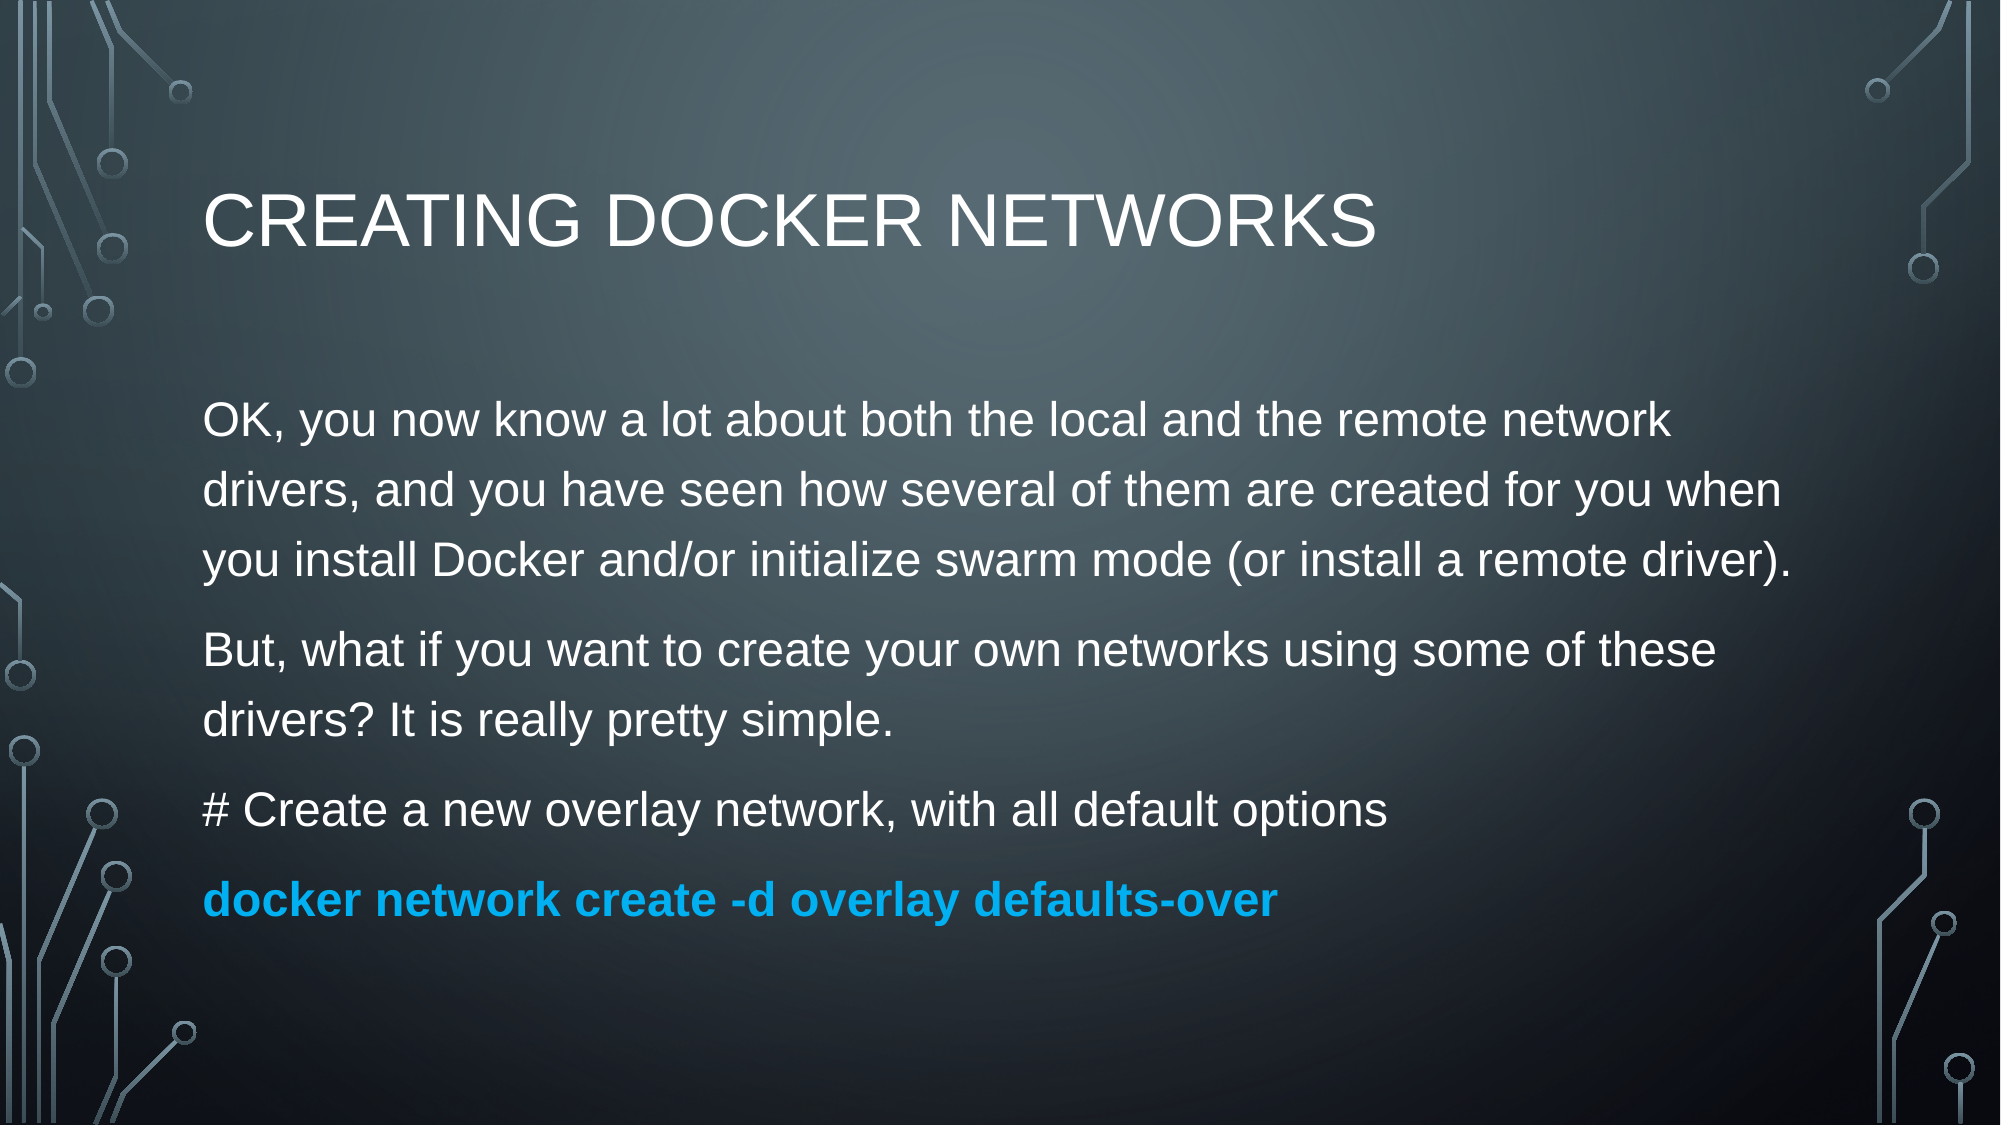

# Creating Docker networks
OK, you now know a lot about both the local and the remote network drivers, and you have seen how several of them are created for you when you install Docker and/or initialize swarm mode (or install a remote driver).
But, what if you want to create your own networks using some of these drivers? It is really pretty simple.
# Create a new overlay network, with all default options
docker network create -d overlay defaults-over